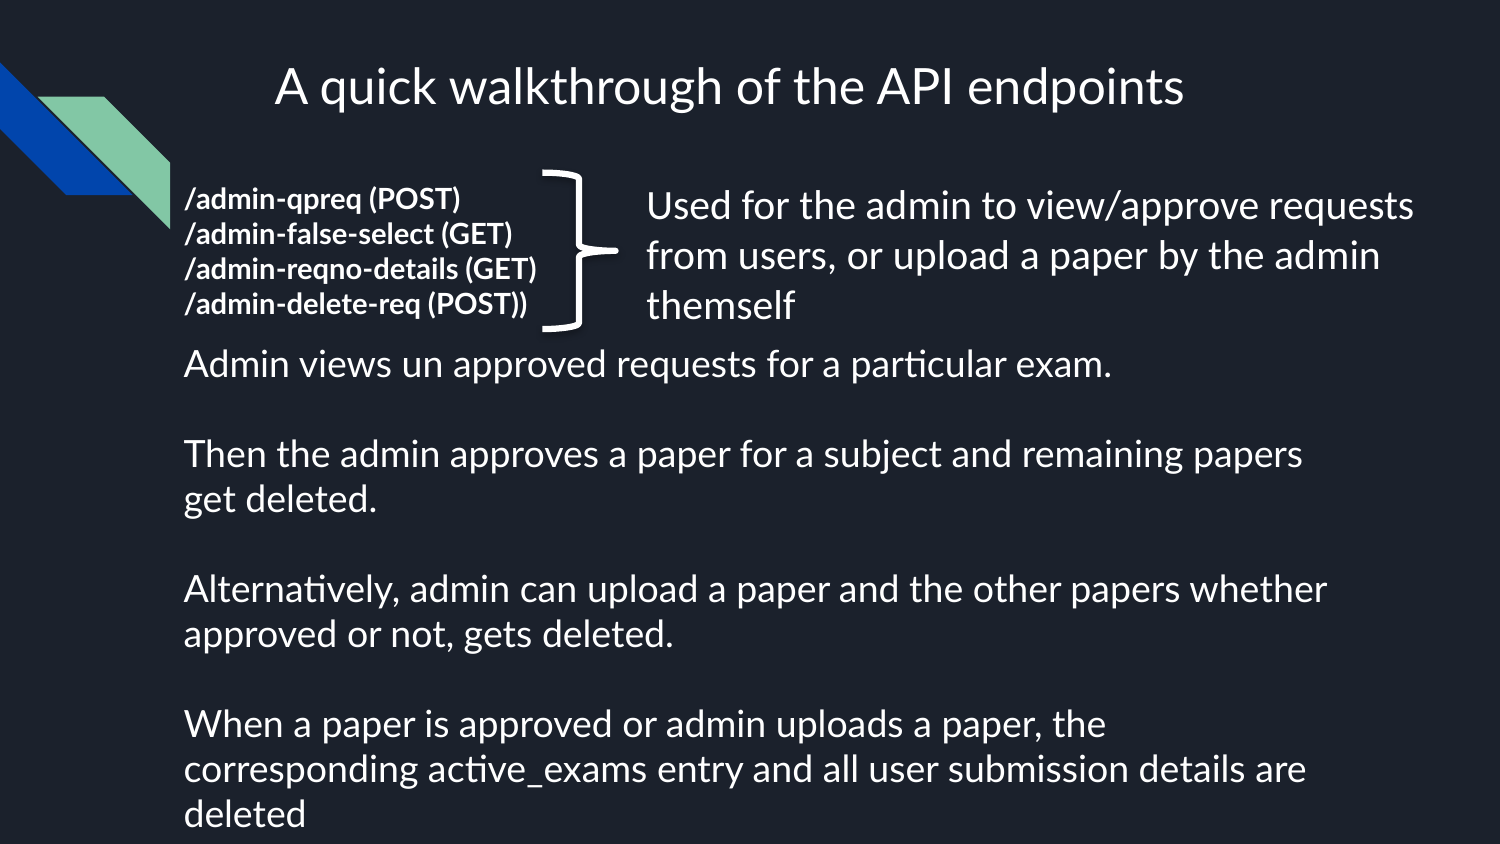

A quick walkthrough of the API endpoints
Used for the admin to view/approve requests from users, or upload a paper by the admin themself

/admin-qpreq (POST)
/admin-false-select (GET)
/admin-reqno-details (GET)
/admin-delete-req (POST))
Admin views un approved requests for a particular exam.

Then the admin approves a paper for a subject and remaining papers get deleted.
Alternatively, admin can upload a paper and the other papers whether approved or not, gets deleted.

When a paper is approved or admin uploads a paper, the corresponding active_exams entry and all user submission details are deleted